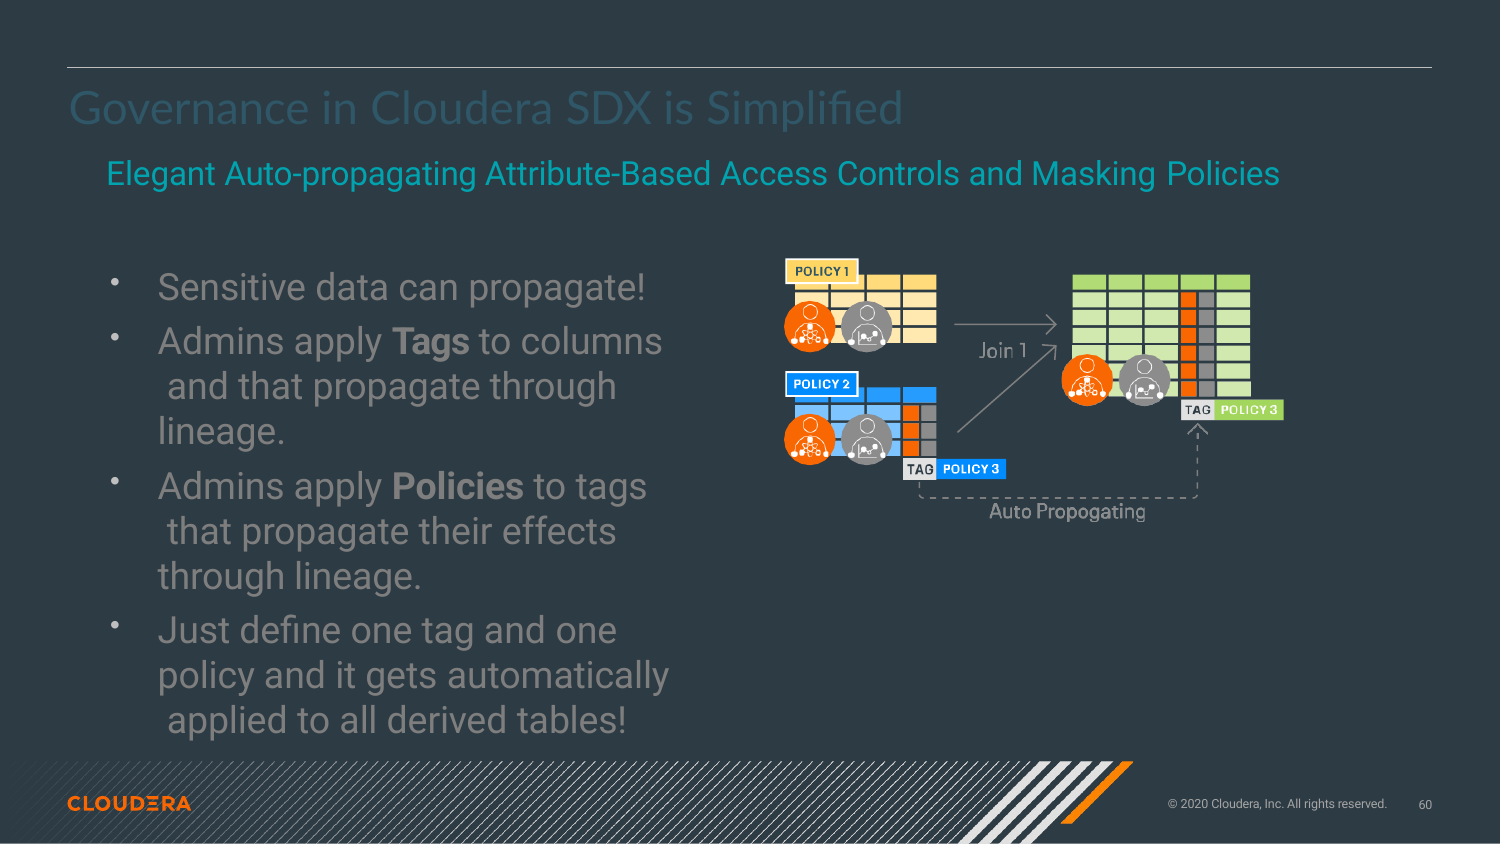

# Governance in Cloudera SDX is Simpliﬁed
Elegant Auto-propagating Attribute-Based Access Controls and Masking Policies

Sensitive data can propagate!
Admins apply Tags to columns  and that propagate through  lineage.
Admins apply Policies to tags  that propagate their effects  through lineage.
Just deﬁne one tag and one  policy and it gets automatically  applied to all derived tables!

© 2020 Cloudera, Inc. All rights reserved.
60